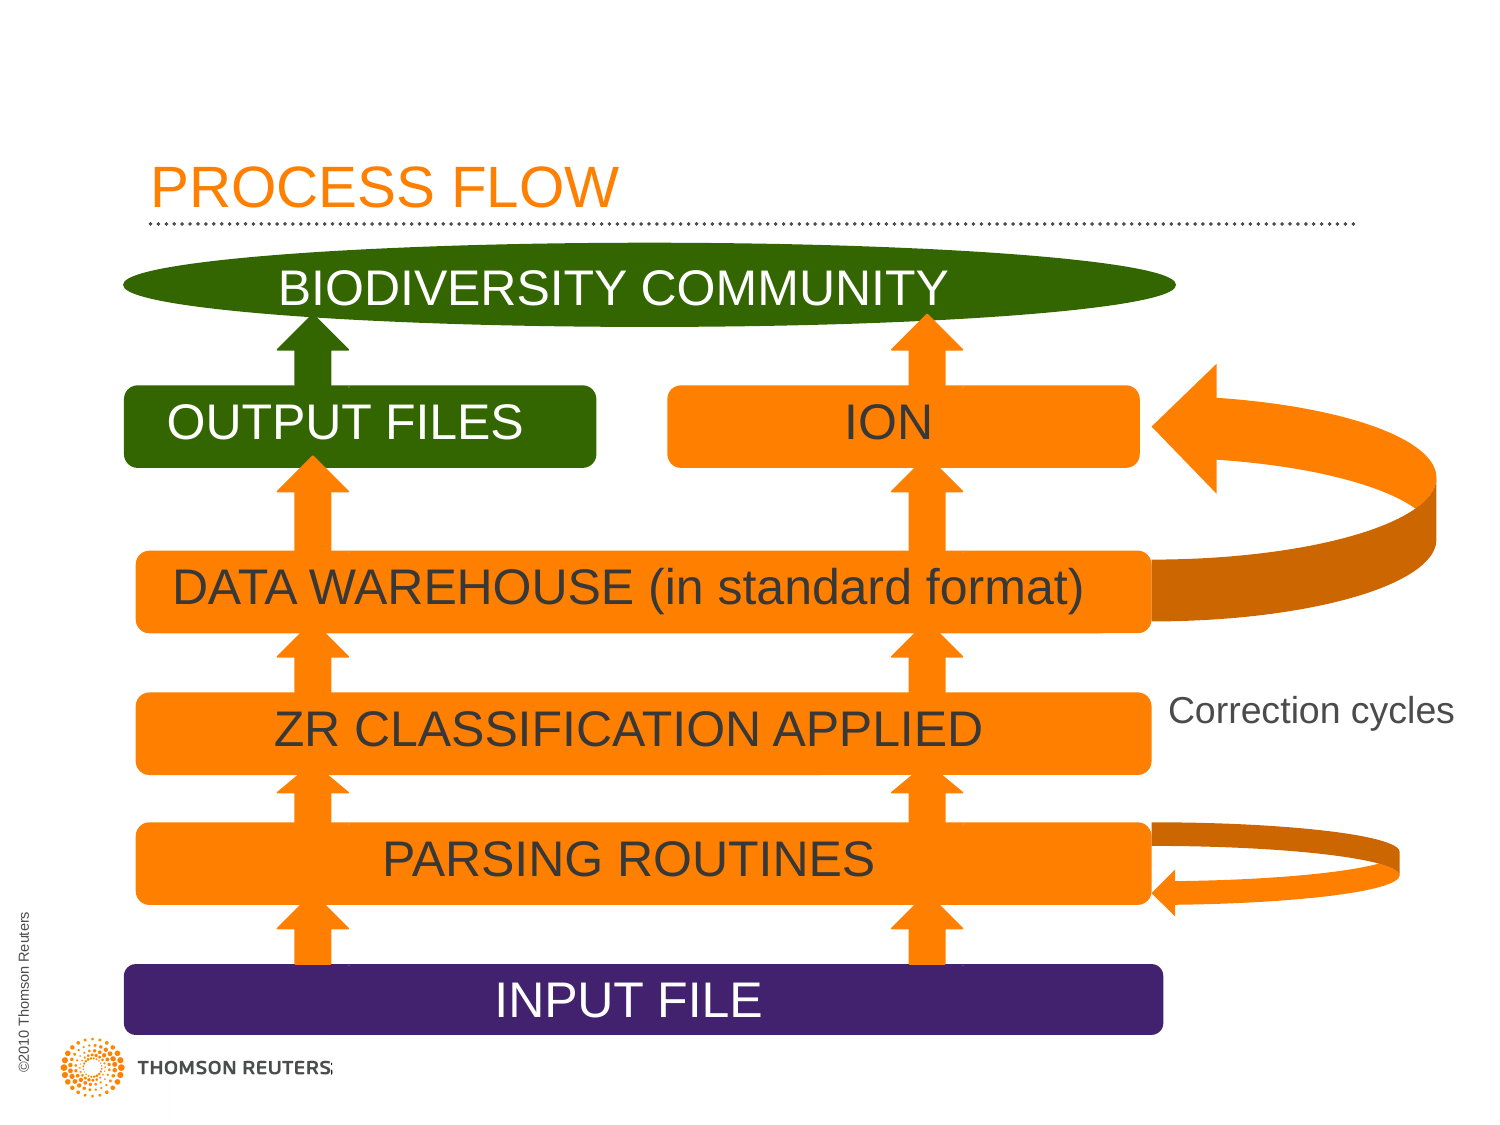

# PROCESS FLOW
BIODIVERSITY COMMUNITY

OUTPUT FILES
ION

DATA WAREHOUSE (in standard format)

Correction cycles
ZR CLASSIFICATION APPLIED

PARSING ROUTINES

INPUT FILE